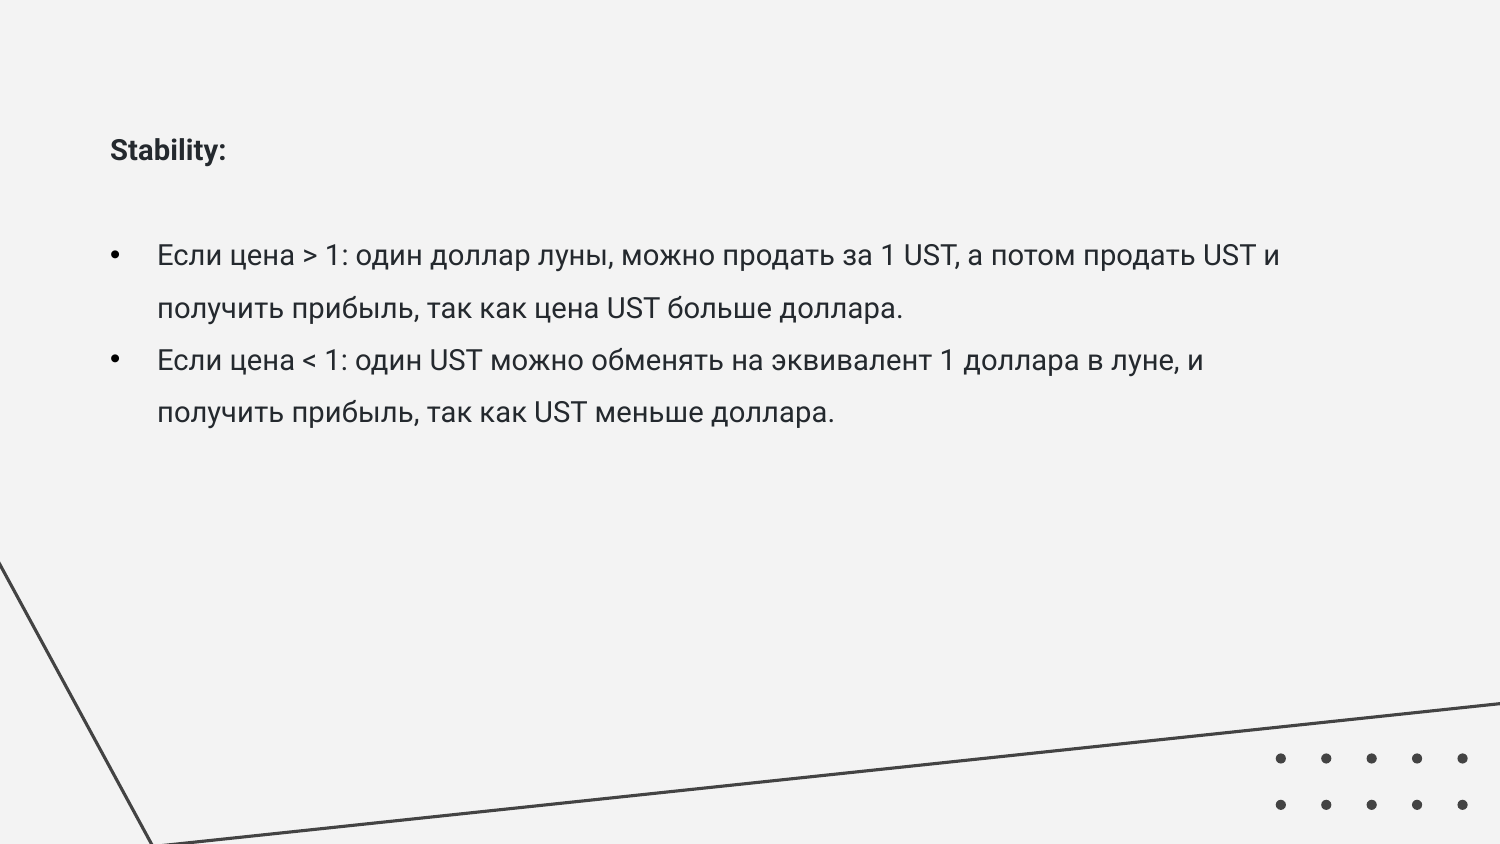

Stability:

Если цена > 1: один доллар луны, можно продать за 1 UST, а потом продать UST и получить прибыль, так как цена UST больше доллара.
Если цена < 1: один UST можно обменять на эквивалент 1 доллара в луне, и получить прибыль, так как UST меньше доллара.